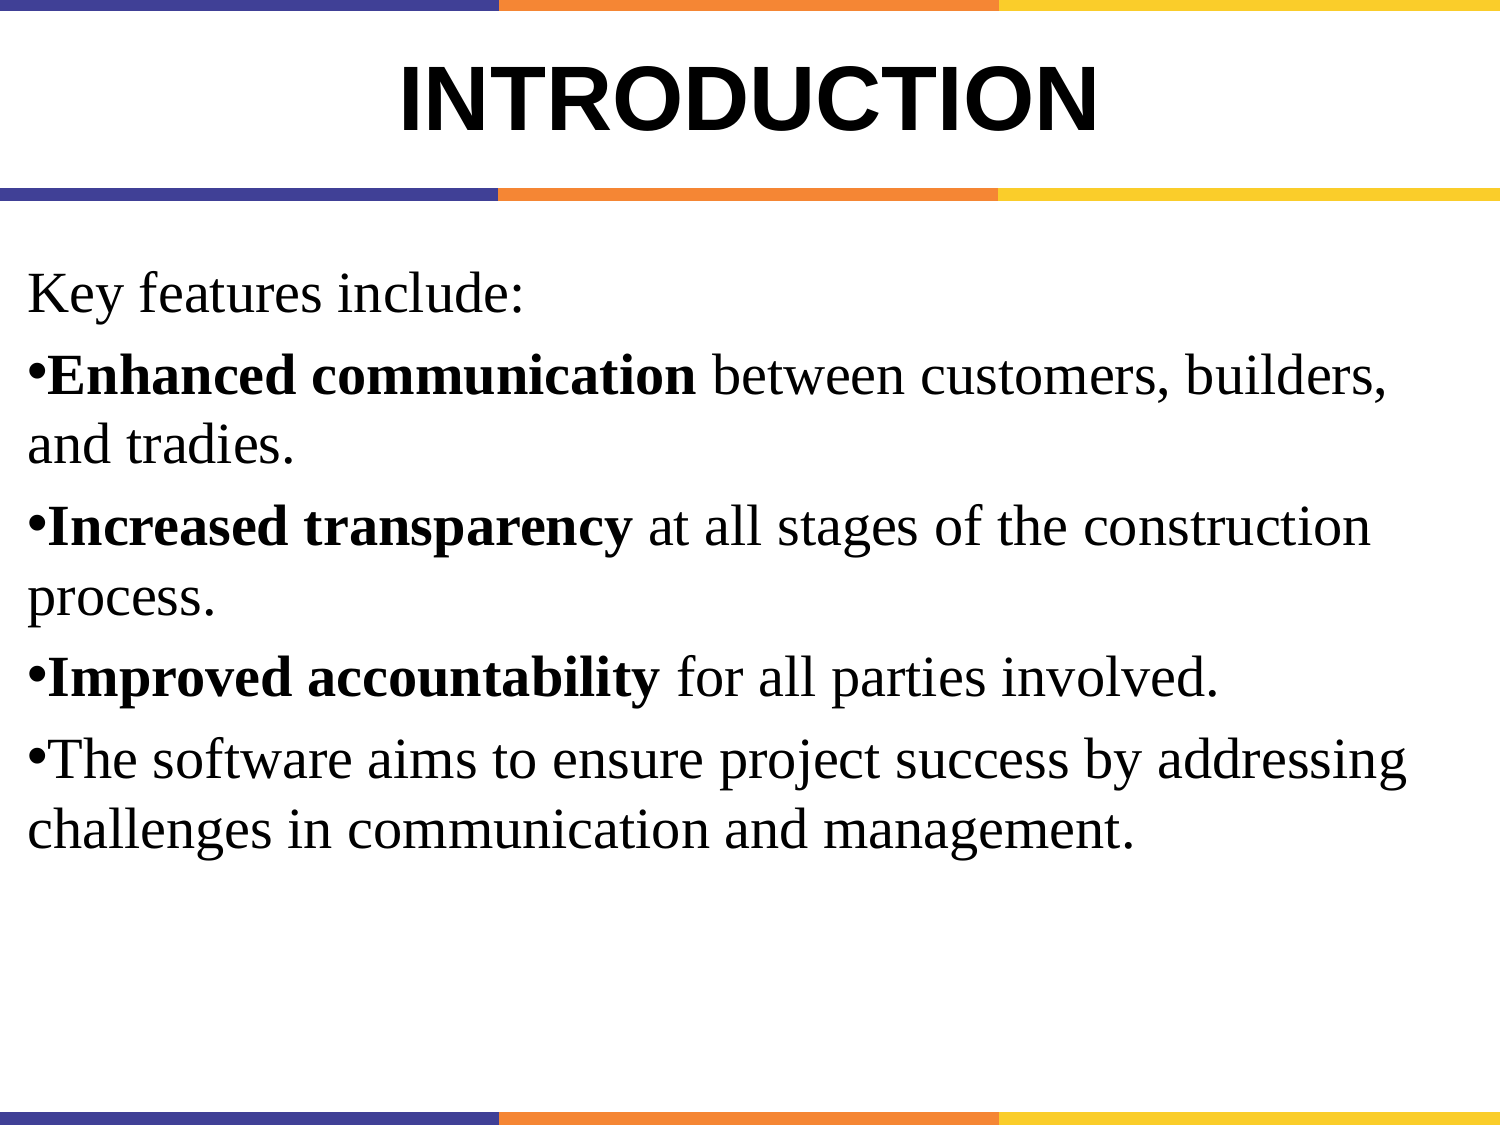

# Introduction

Key features include:
Enhanced communication between customers, builders, and tradies.
Increased transparency at all stages of the construction process.
Improved accountability for all parties involved.
The software aims to ensure project success by addressing challenges in communication and management.